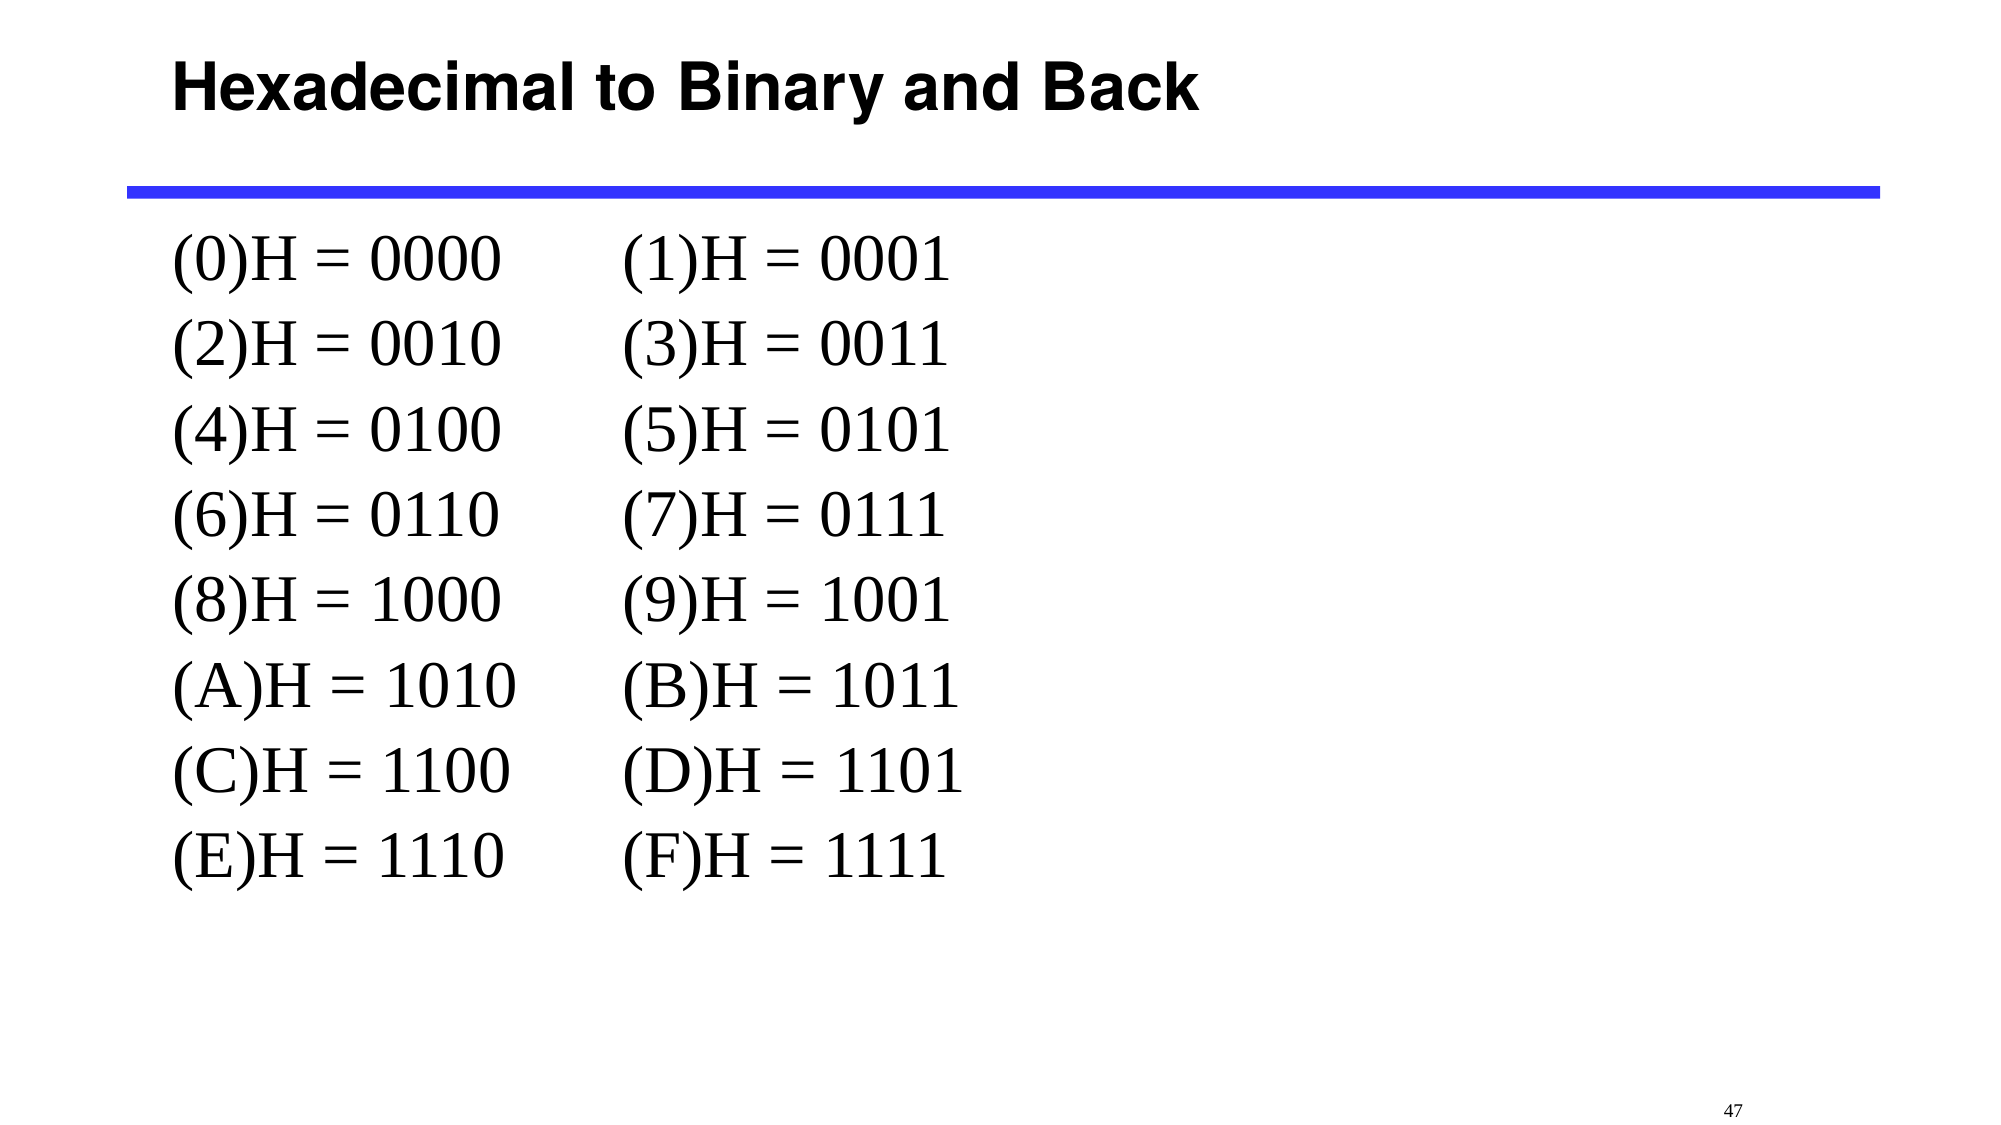

# Hexadecimal to Binary and Back
(0)H = 0000	(1)H = 0001
(2)H = 0010	(3)H = 0011
(4)H = 0100	(5)H = 0101
(6)H = 0110	(7)H = 0111
(8)H = 1000	(9)H = 1001
(A)H = 1010	(B)H = 1011
(C)H = 1100	(D)H = 1101
(E)H = 1110	(F)H = 1111

                           47